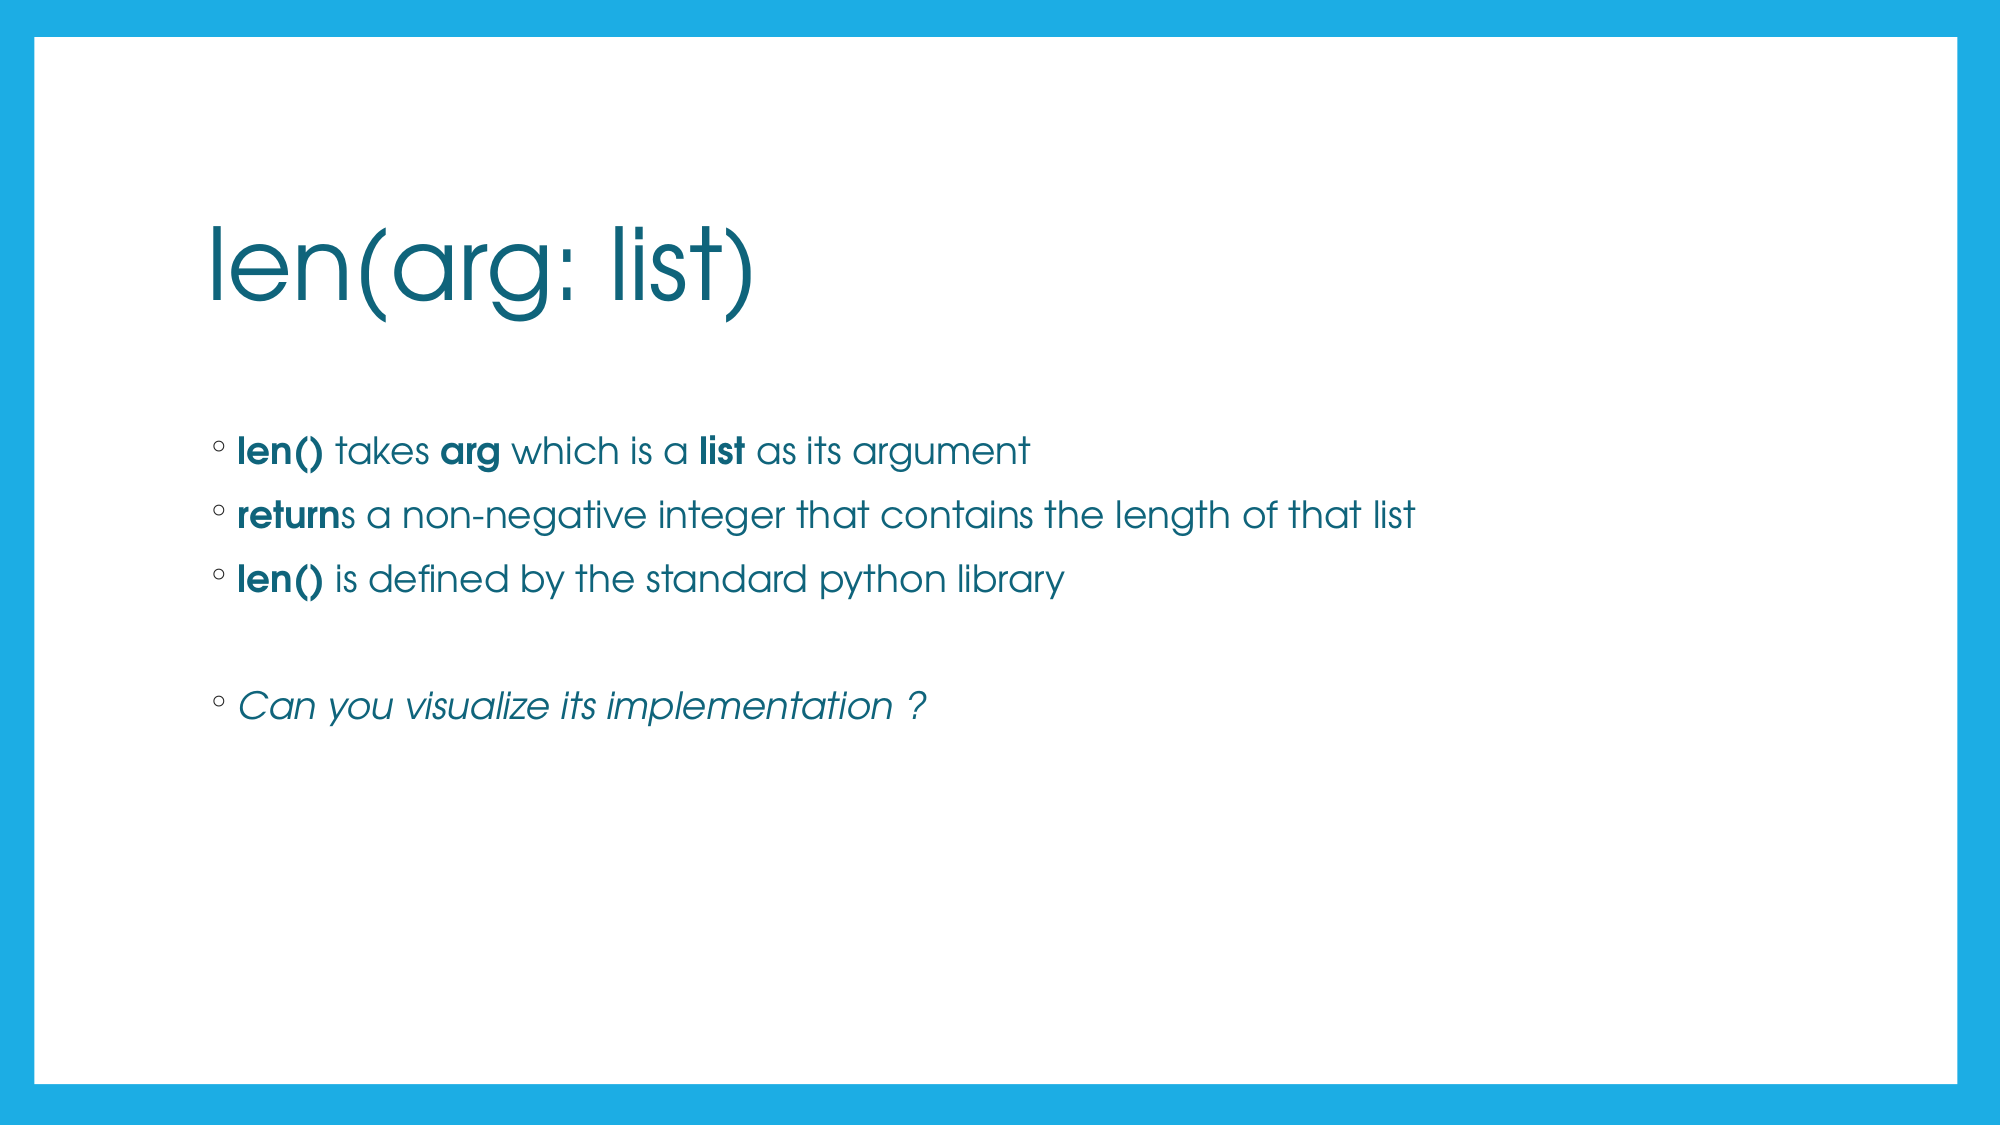

# len(arg: list)
len() takes arg which is a list as its argument
returns a non-negative integer that contains the length of that list
len() is defined by the standard python library

Can you visualize its implementation ?